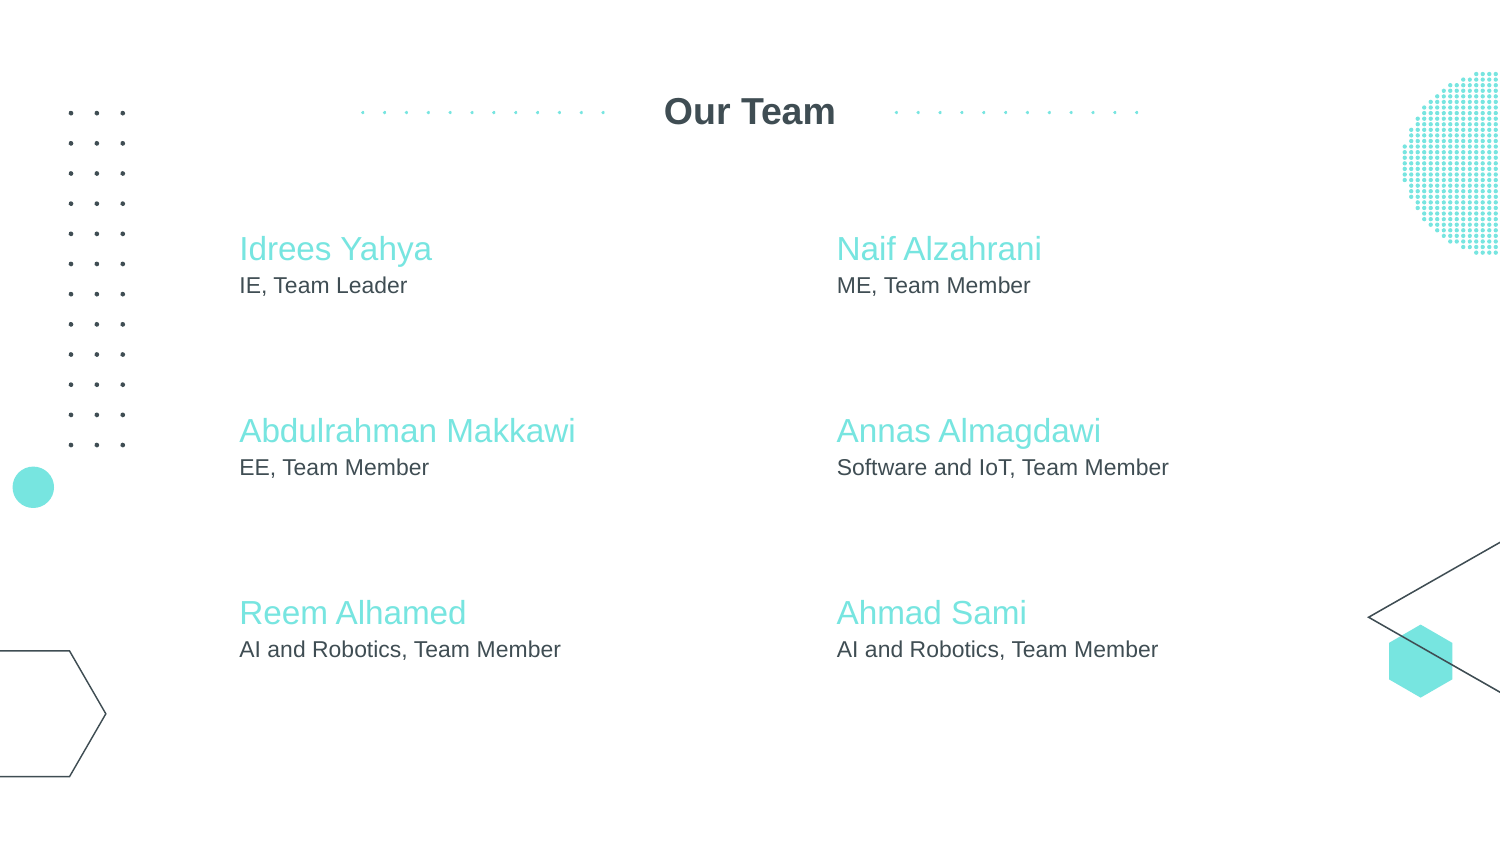

# Our Team

Idrees Yahya
Naif Alzahrani
IE, Team Leader
ME, Team Member
Abdulrahman Makkawi
Annas Almagdawi
EE, Team Member
Software and IoT, Team Member
Reem Alhamed
Ahmad Sami
AI and Robotics, Team Member
AI and Robotics, Team Member